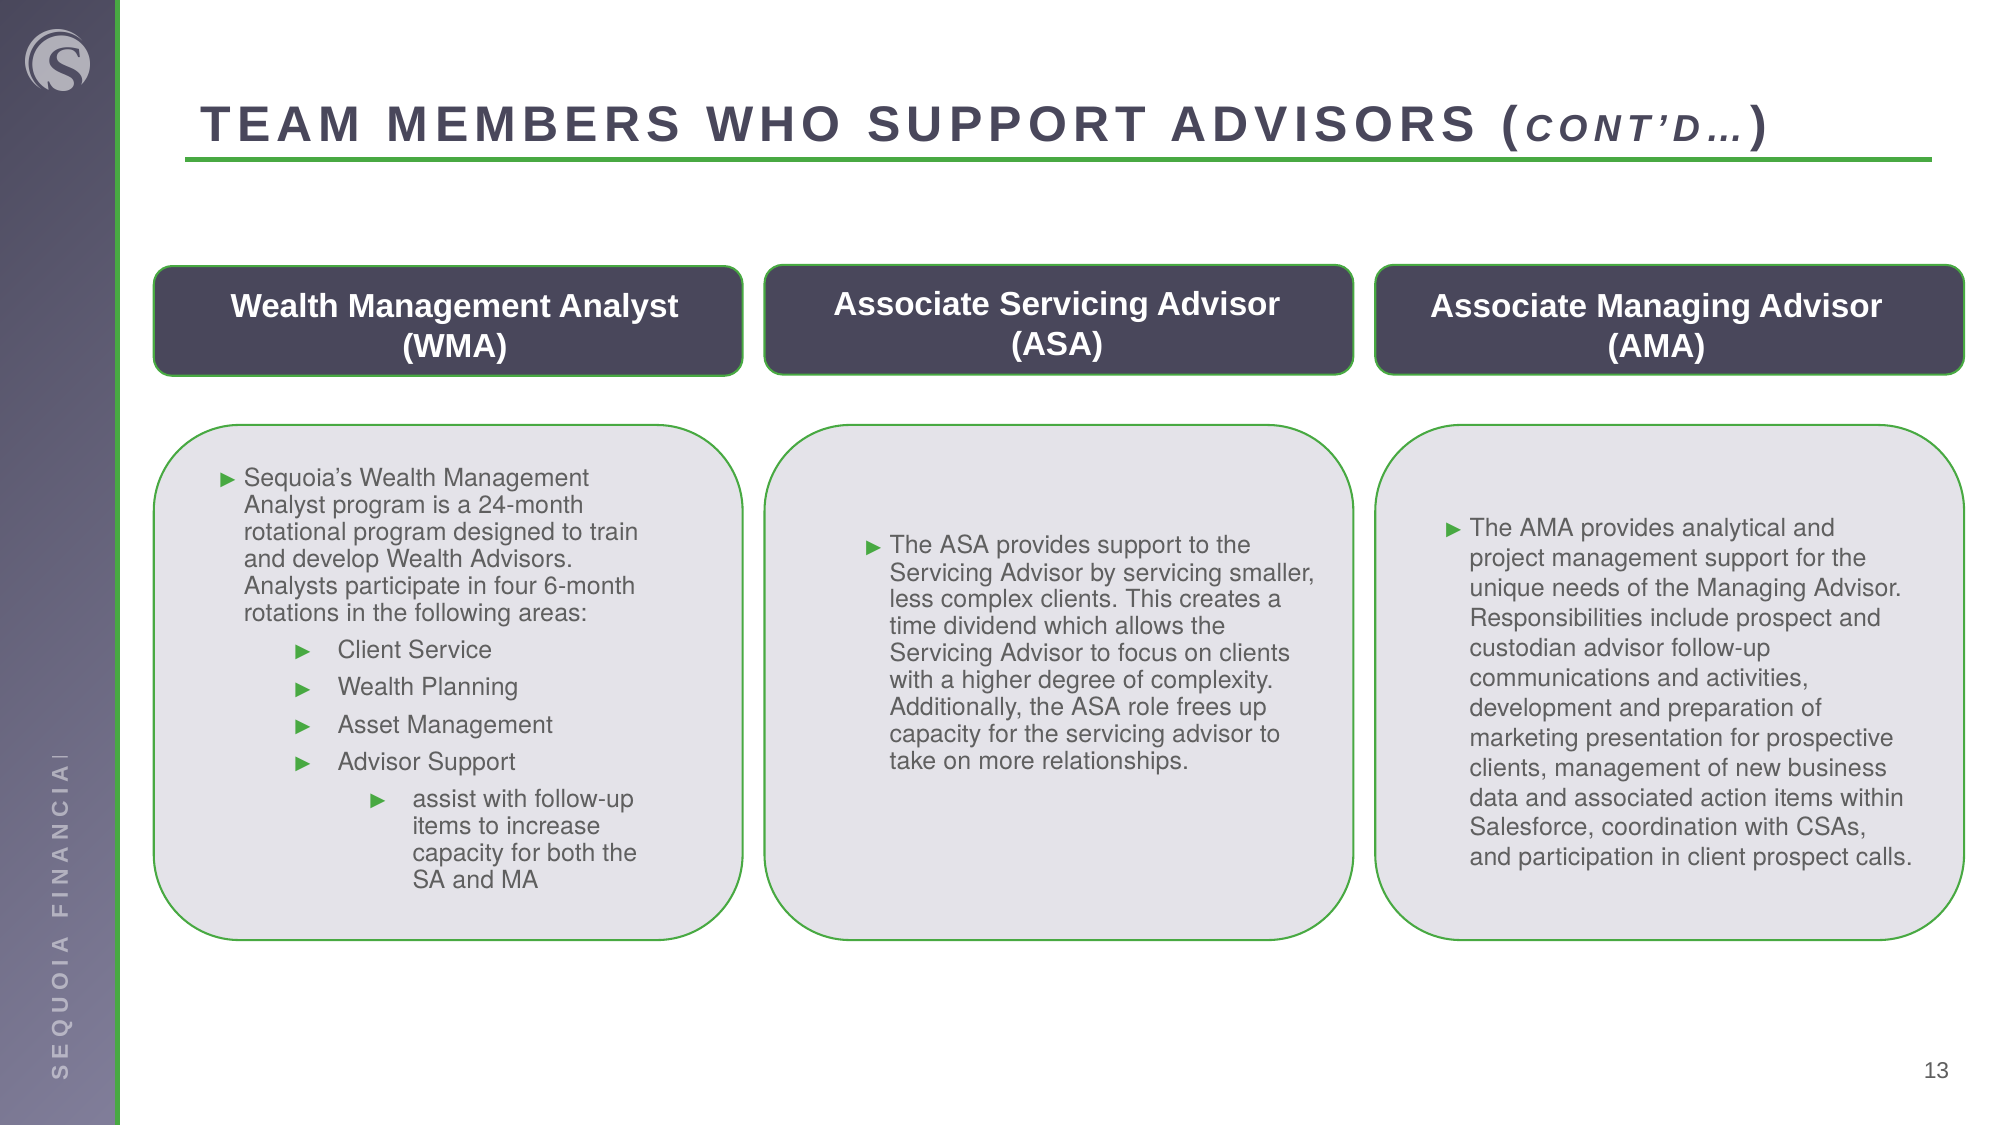

# TEAM MEMBERS WHO SUPPORT ADVISORS (CONT’D…)

Associate Servicing Advisor
(ASA)

Wealth Management Analyst
(WMA)
Associate Managing Advisor
(AMA)

Sequoia’s Wealth Management Analyst program is a 24-month rotational program designed to train and develop Wealth Advisors. Analysts participate in four 6-month rotations in the following areas:
Client Service
Wealth Planning
Asset Management
Advisor Support
assist with follow-up items to increase capacity for both the SA and MA
The AMA provides analytical and project management support for the unique needs of the Managing Advisor. Responsibilities include prospect and custodian advisor follow-up communications and activities, development and preparation of marketing presentation for prospective clients, management of new business data and associated action items within Salesforce, coordination with CSAs, and participation in client prospect calls.

The ASA provides support to the Servicing Advisor by servicing smaller, less complex clients. This creates a time dividend which allows the Servicing Advisor to focus on clients with a higher degree of complexity. Additionally, the ASA role frees up capacity for the servicing advisor to take on more relationships.

13